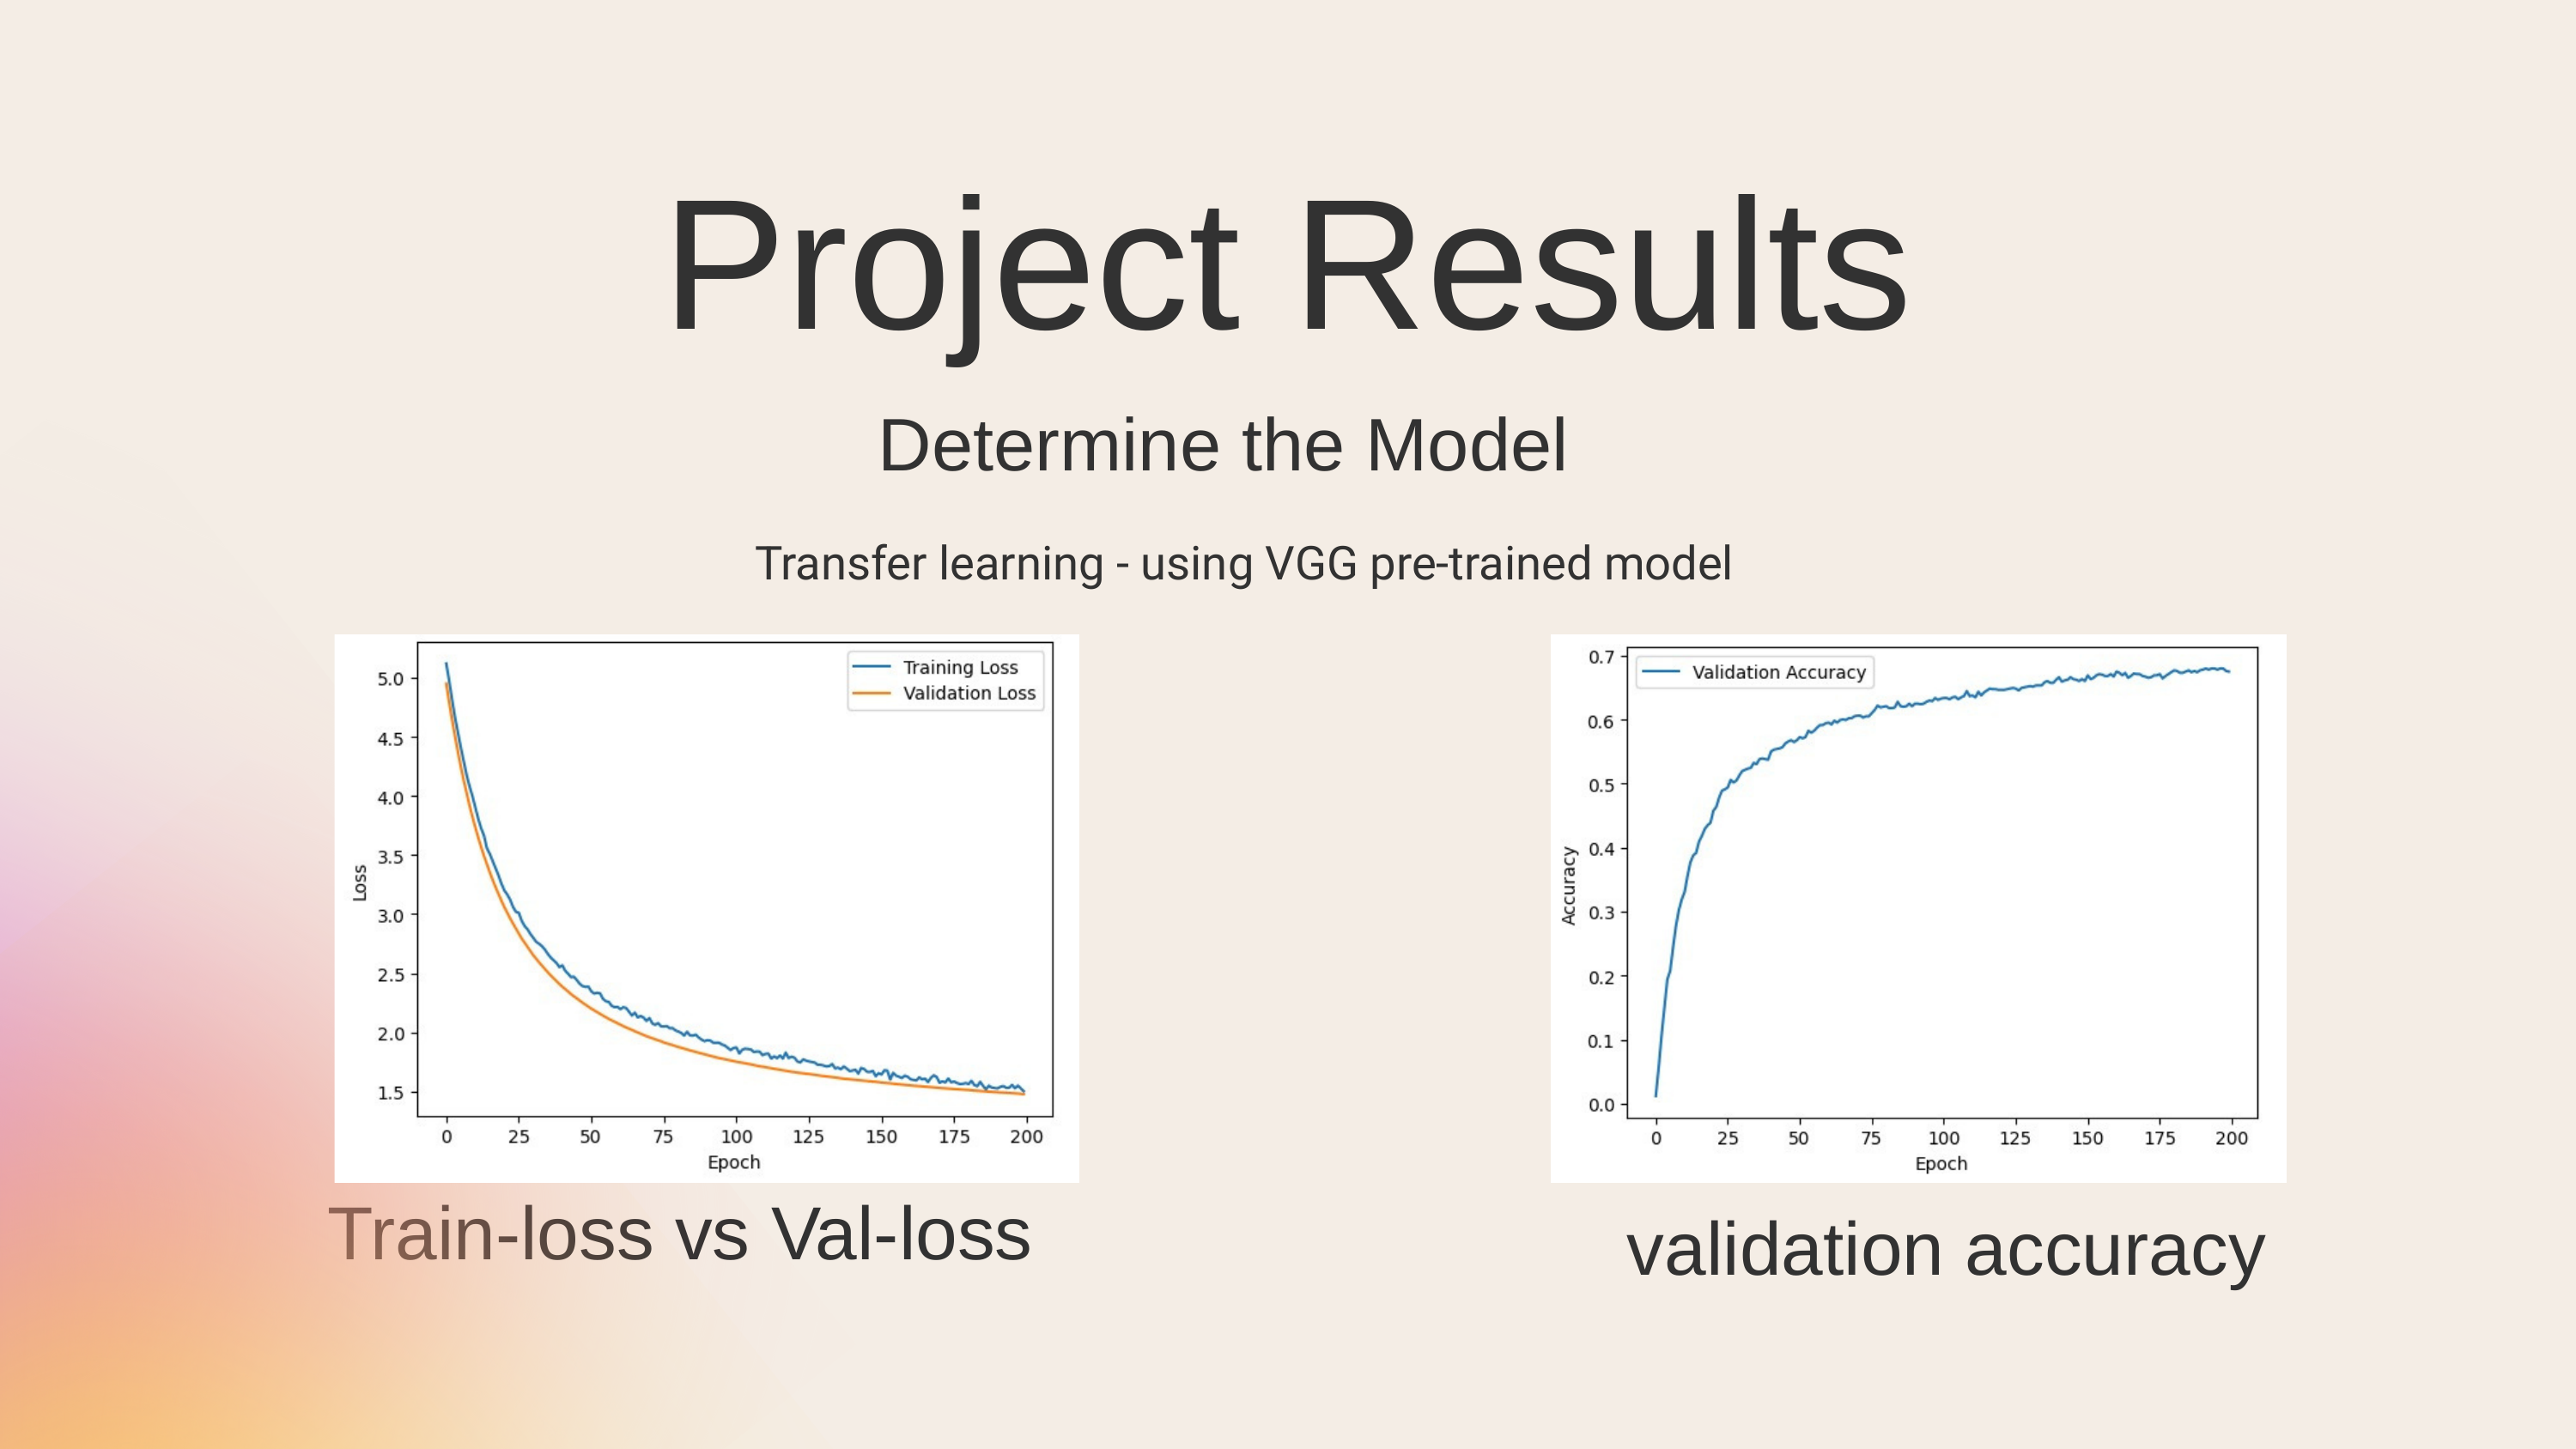

Project Results
Determine the Model

Transfer learning - using VGG pre-trained model

Train-loss vs Val-loss

validation accuracy